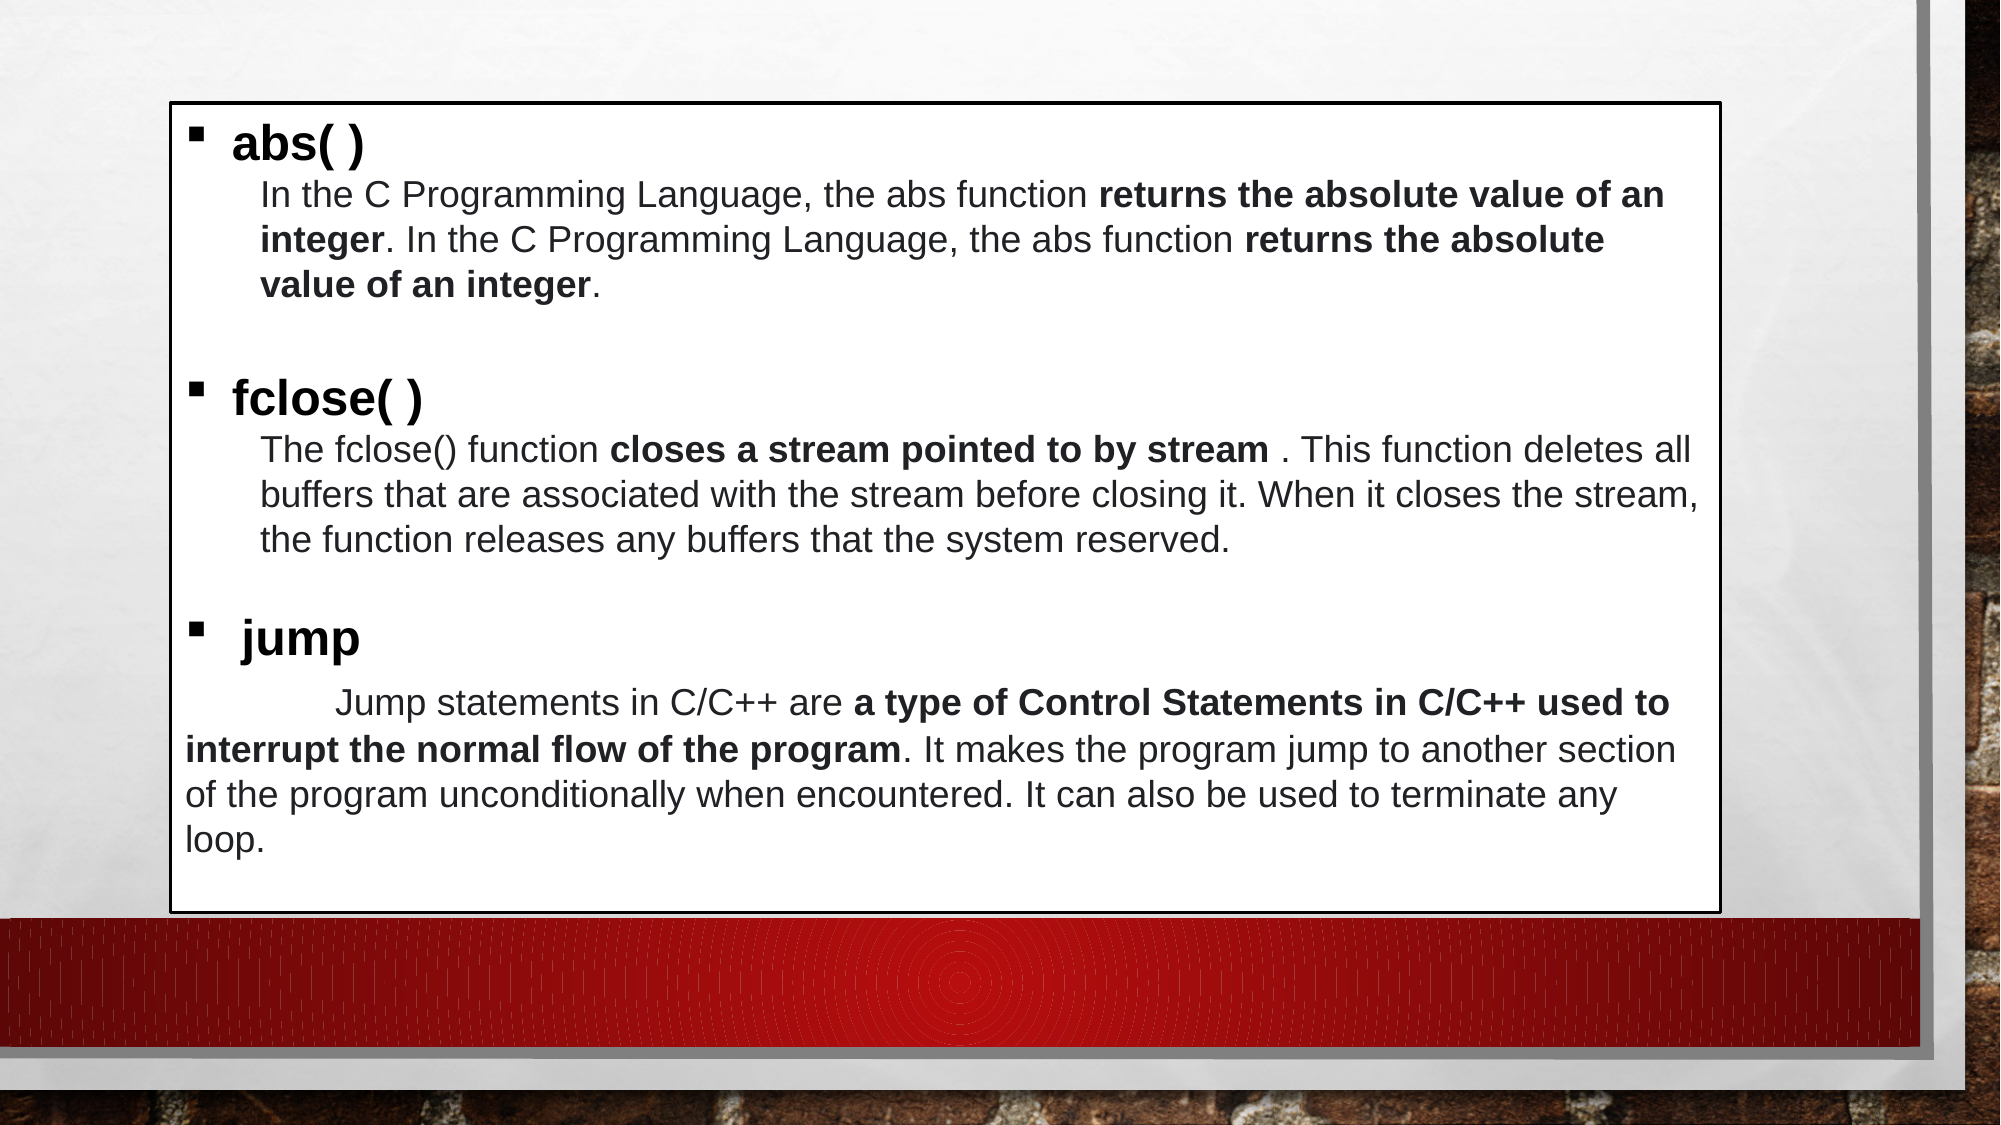

abs( )
In the C Programming Language, the abs function returns the absolute value of an integer. In the C Programming Language, the abs function returns the absolute value of an integer.

fclose( )
The fclose() function closes a stream pointed to by stream . This function deletes all buffers that are associated with the stream before closing it. When it closes the stream, the function releases any buffers that the system reserved.

jump
	Jump statements in C/C++ are a type of Control Statements in C/C++ used to interrupt the normal flow of the program. It makes the program jump to another section of the program unconditionally when encountered. It can also be used to terminate any loop.